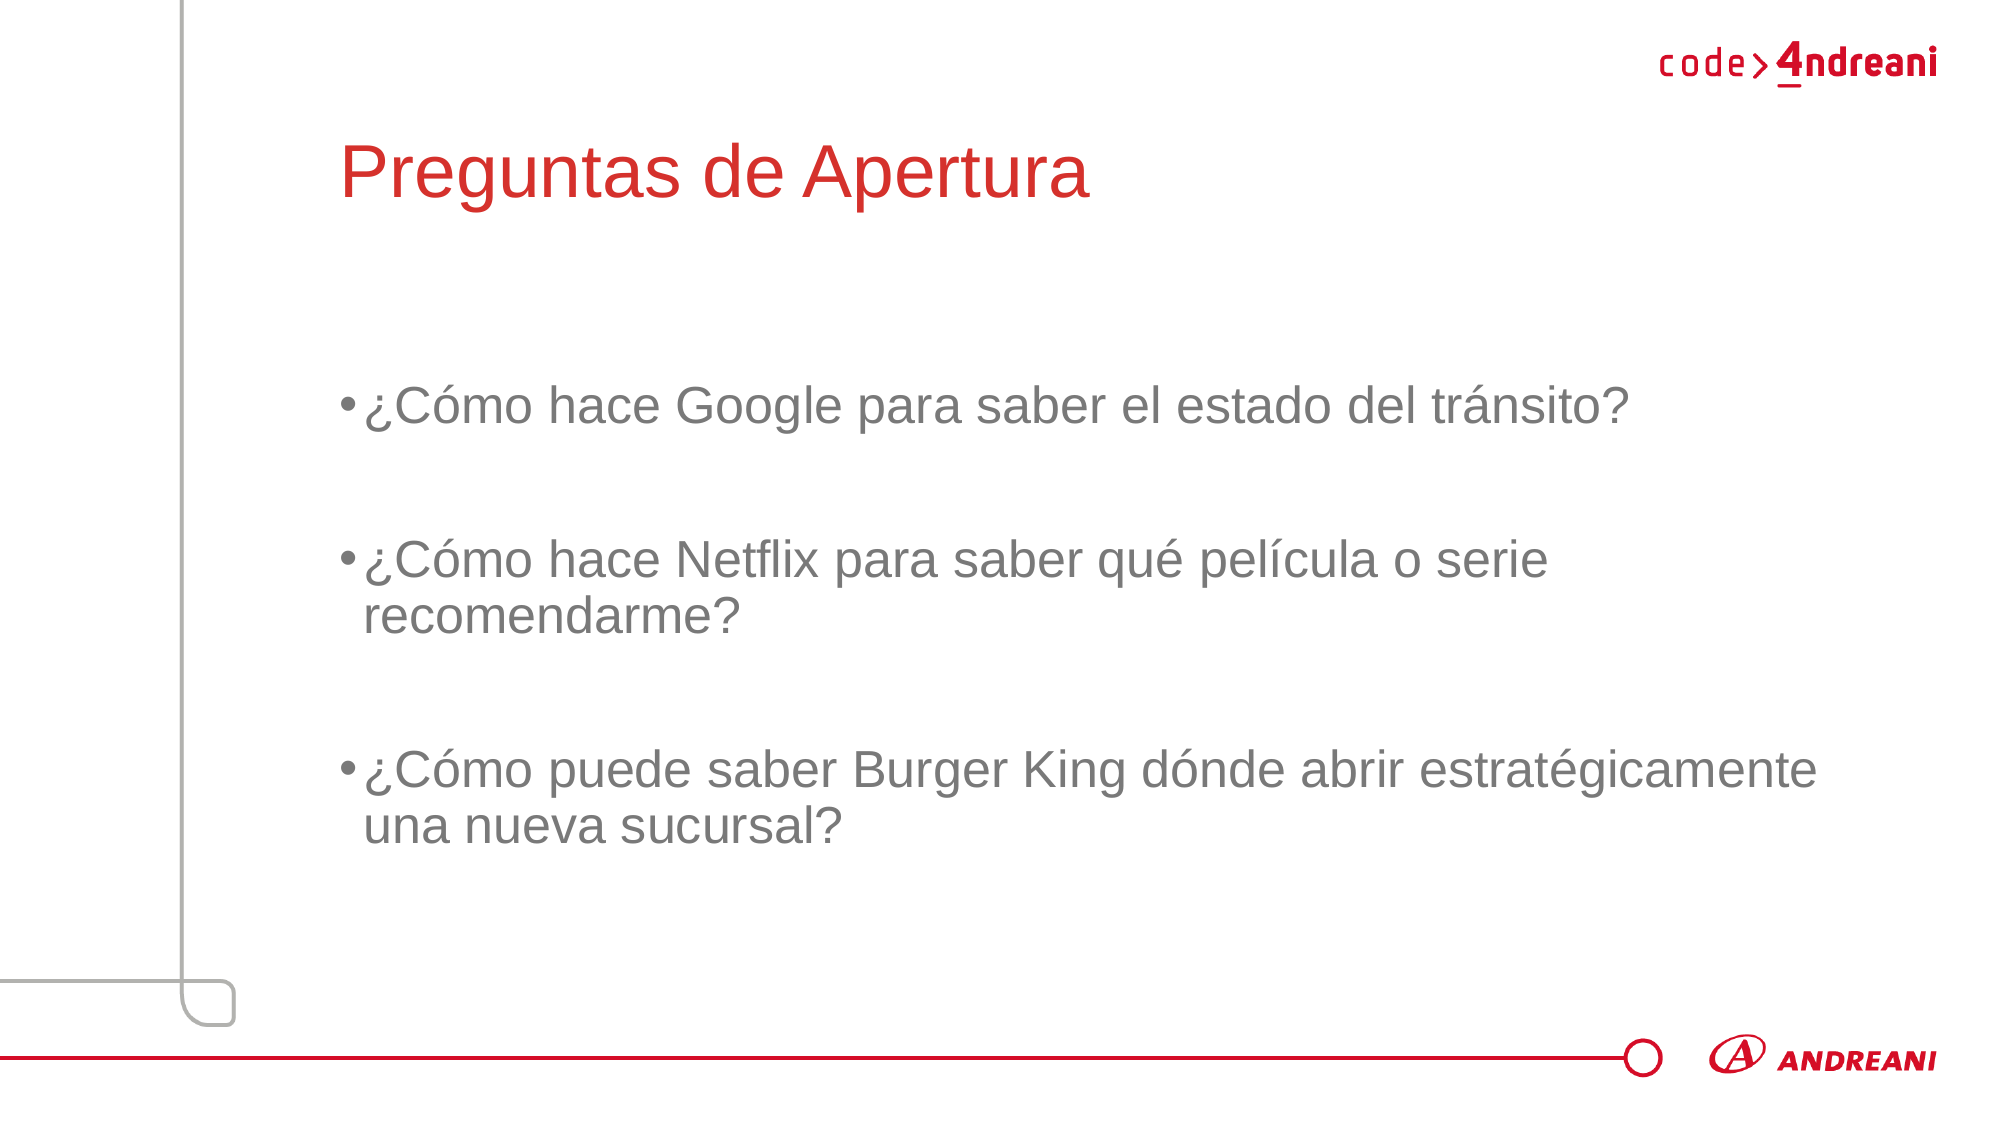

Preguntas de Apertura

¿Cómo hace Google para saber el estado del tránsito?

¿Cómo hace Netflix para saber qué película o serie recomendarme?

¿Cómo puede saber Burger King dónde abrir estratégicamente una nueva sucursal?